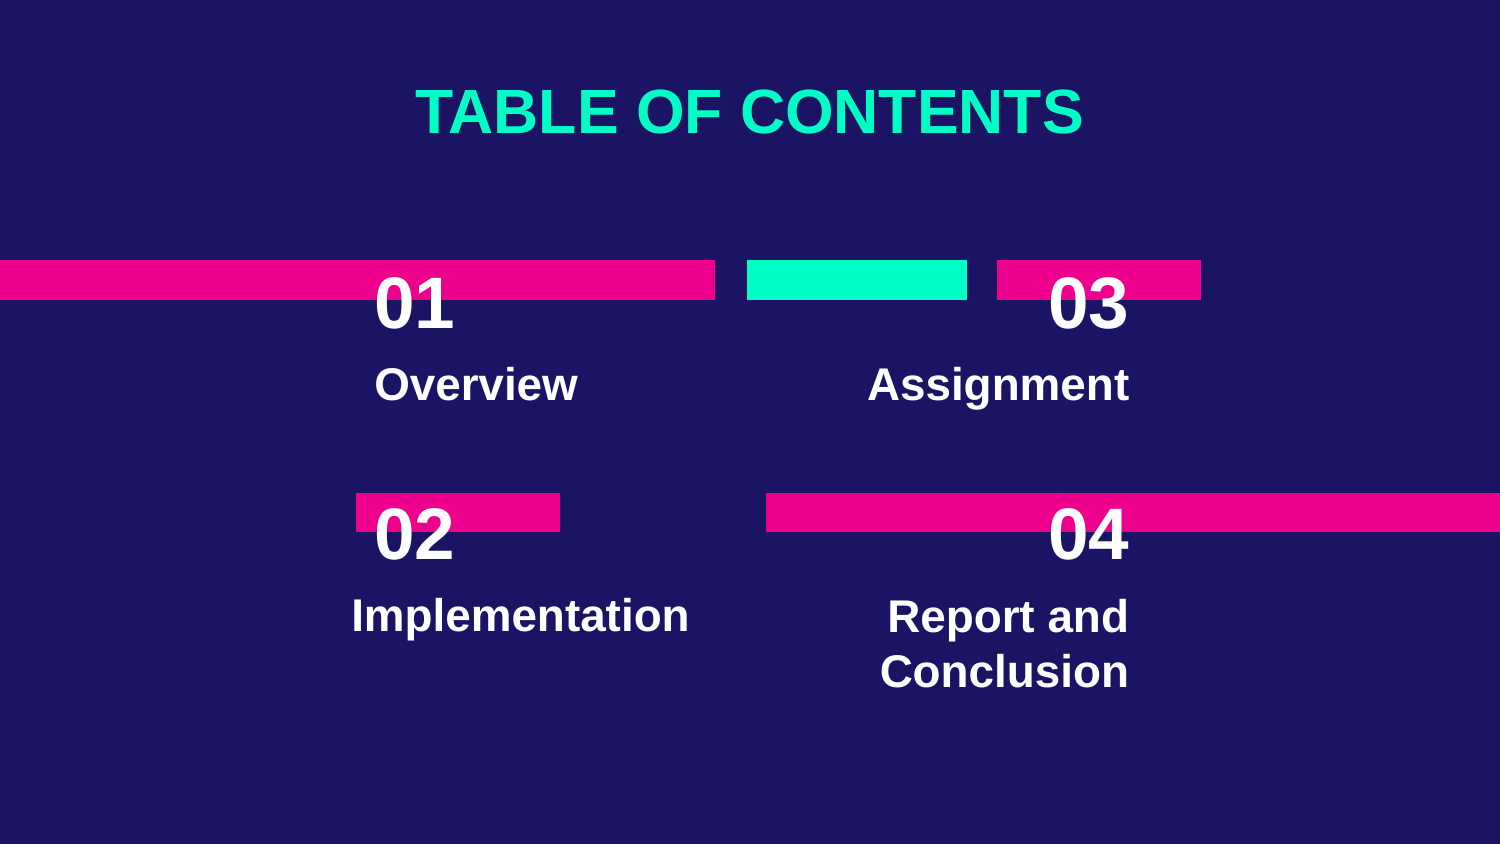

TABLE OF CONTENTS
# 01
03
Overview
Assignment
02
04
Implementation
Report and Conclusion